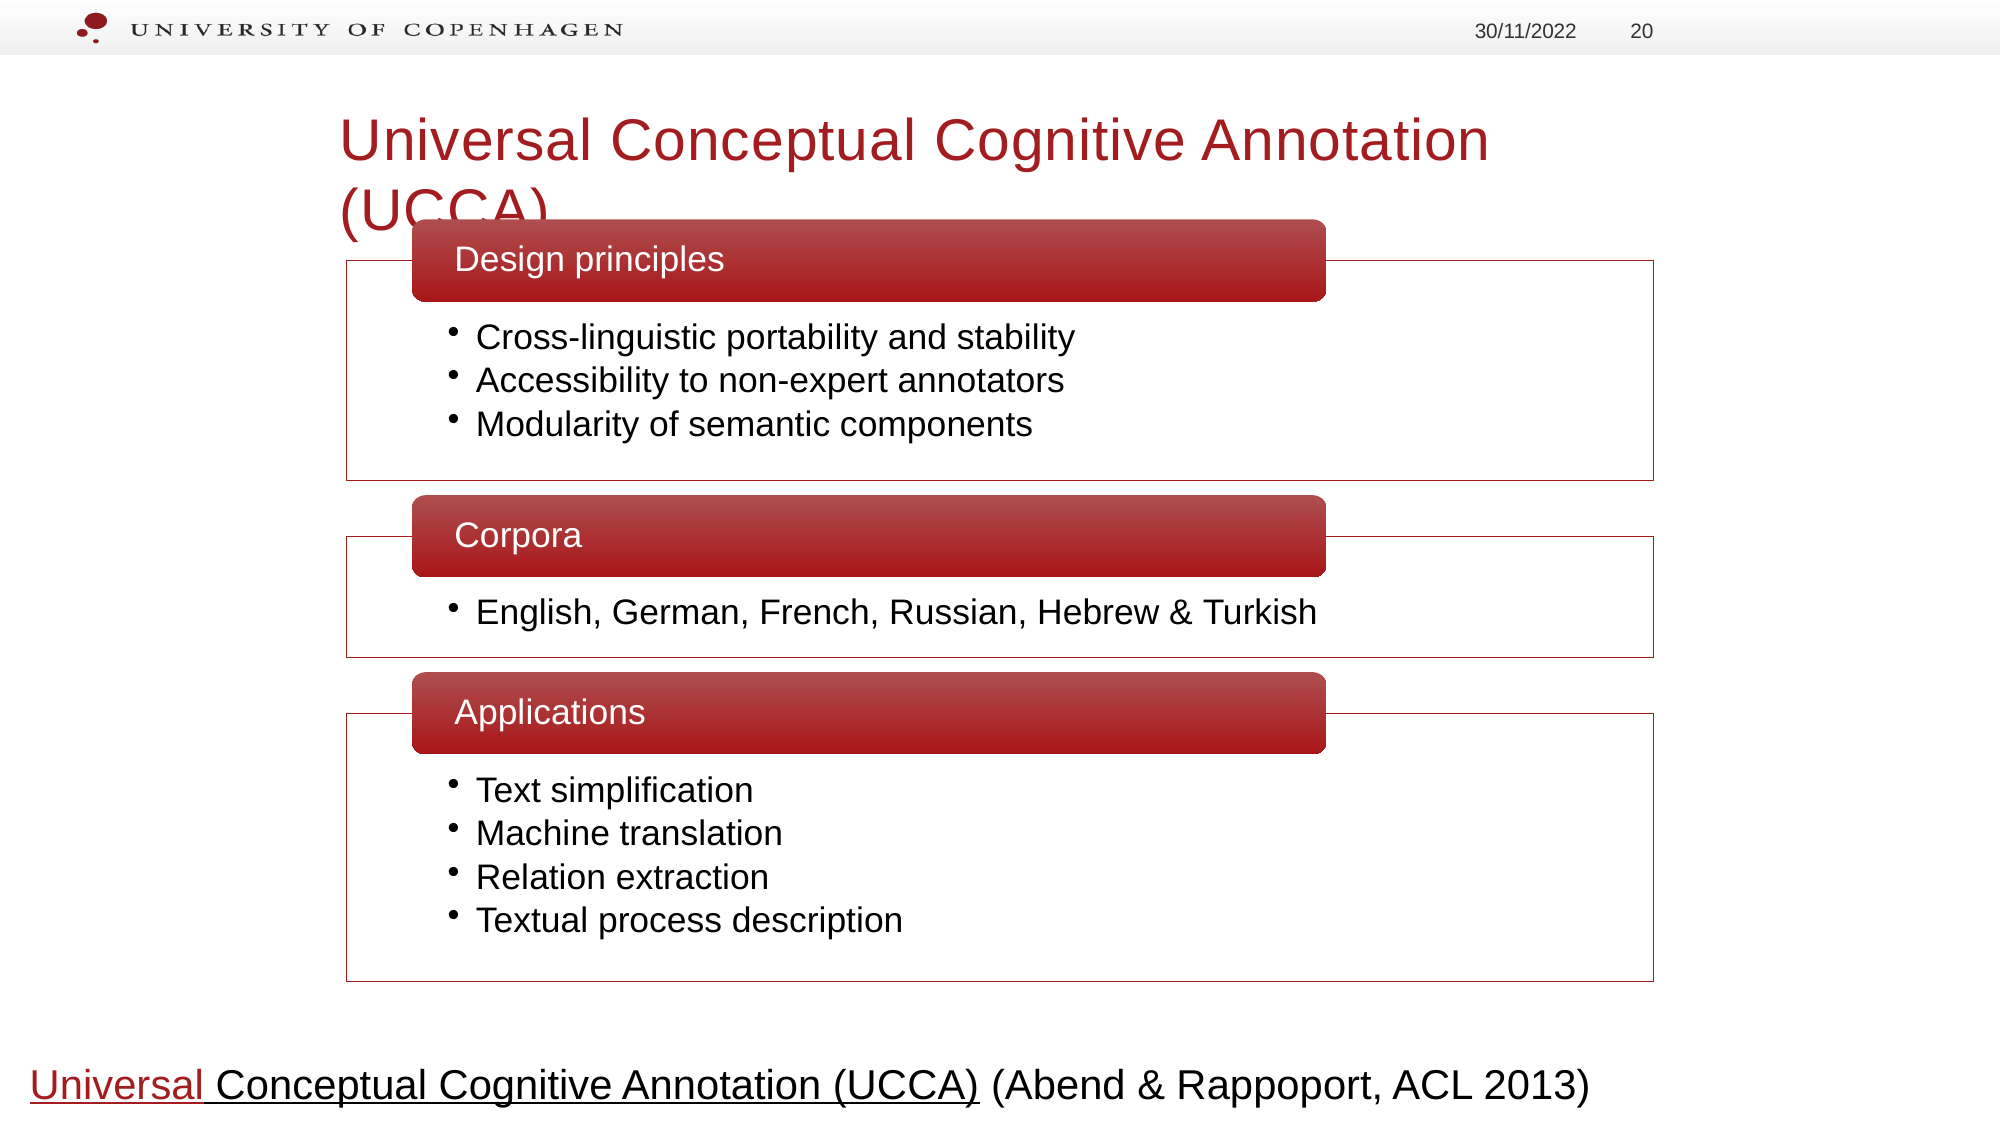

30/11/2022
20
# Universal Conceptual Cognitive Annotation (UCCA)

Cross-linguistic portability and stability
Accessibility to non-expert annotators
Modularity of semantic components
Design principles
English, German, French, Russian, Hebrew & Turkish
Corpora
Text simplification
Machine translation
Relation extraction
Textual process description
Applications
Universal Conceptual Cognitive Annotation (UCCA) (Abend & Rappoport, ACL 2013)